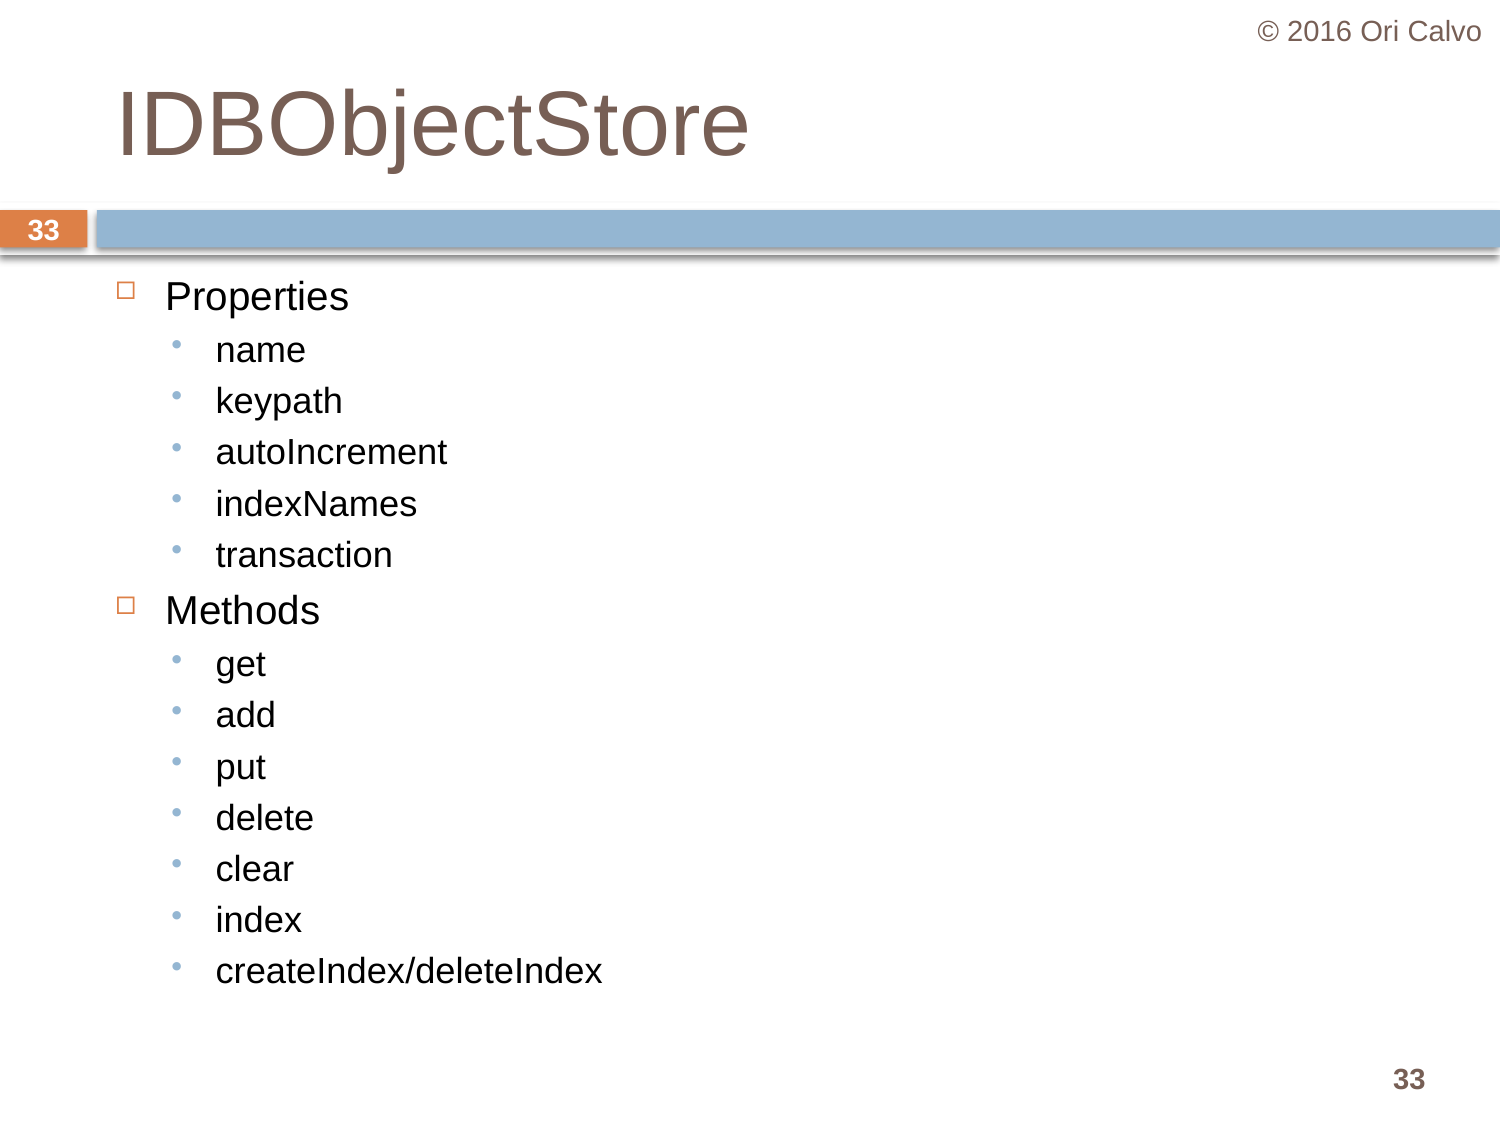

© 2016 Ori Calvo
# IDBObjectStore
33
Properties
name
keypath
autoIncrement
indexNames
transaction
Methods
get
add
put
delete
clear
index
createIndex/deleteIndex